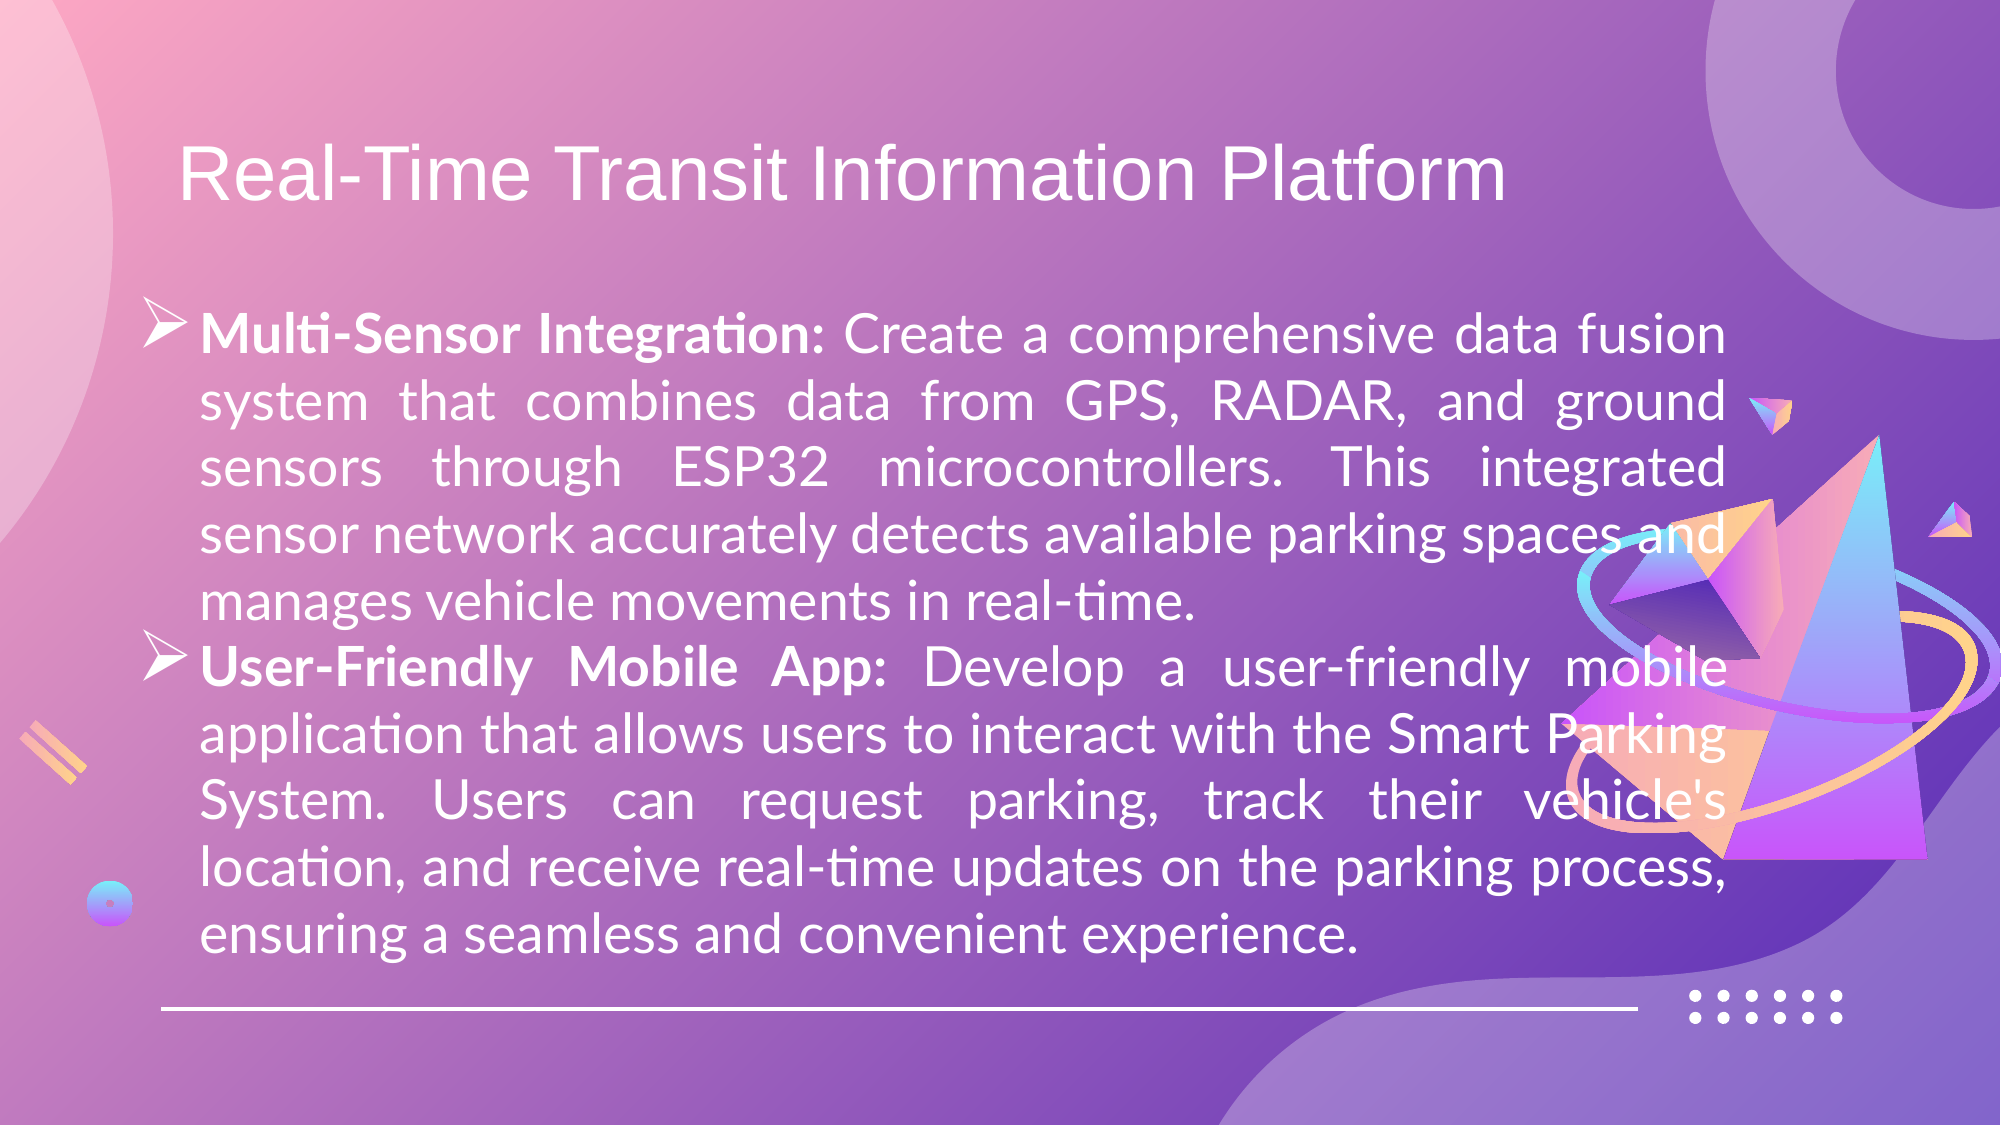

# Real-Time Transit Information Platform
Multi-Sensor Integration: Create a comprehensive data fusion system that combines data from GPS, RADAR, and ground sensors through ESP32 microcontrollers. This integrated sensor network accurately detects available parking spaces and manages vehicle movements in real-time.
User-Friendly Mobile App: Develop a user-friendly mobile application that allows users to interact with the Smart Parking System. Users can request parking, track their vehicle's location, and receive real-time updates on the parking process, ensuring a seamless and convenient experience.